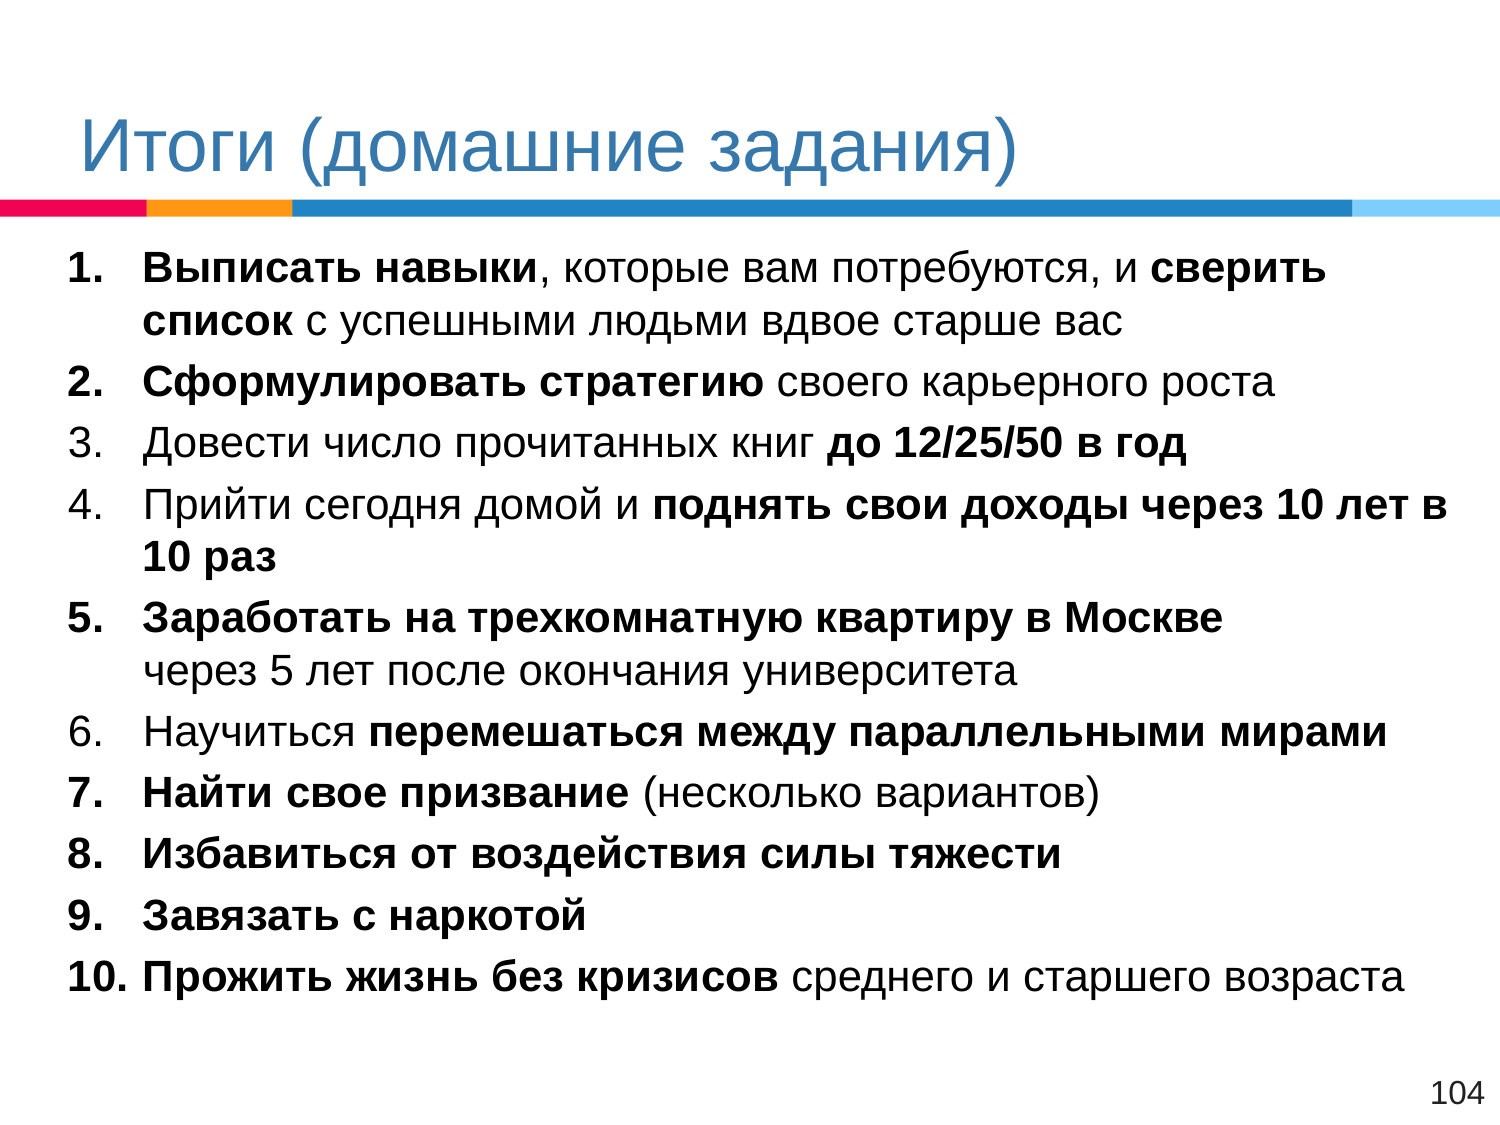

# Итоги (домашние задания)
Выписать навыки, которые вам потребуются, и сверить список с успешными людьми вдвое старше вас
Сформулировать стратегию своего карьерного роста
Довести число прочитанных книг до 12/25/50 в год
Прийти сегодня домой и поднять свои доходы через 10 лет в 10 раз
Заработать на трехкомнатную квартиру в Москве
через 5 лет после окончания университета
Научиться перемешаться между параллельными мирами
Найти свое призвание (несколько вариантов)
Избавиться от воздействия силы тяжести
Завязать с наркотой
Прожить жизнь без кризисов среднего и старшего возраста

104